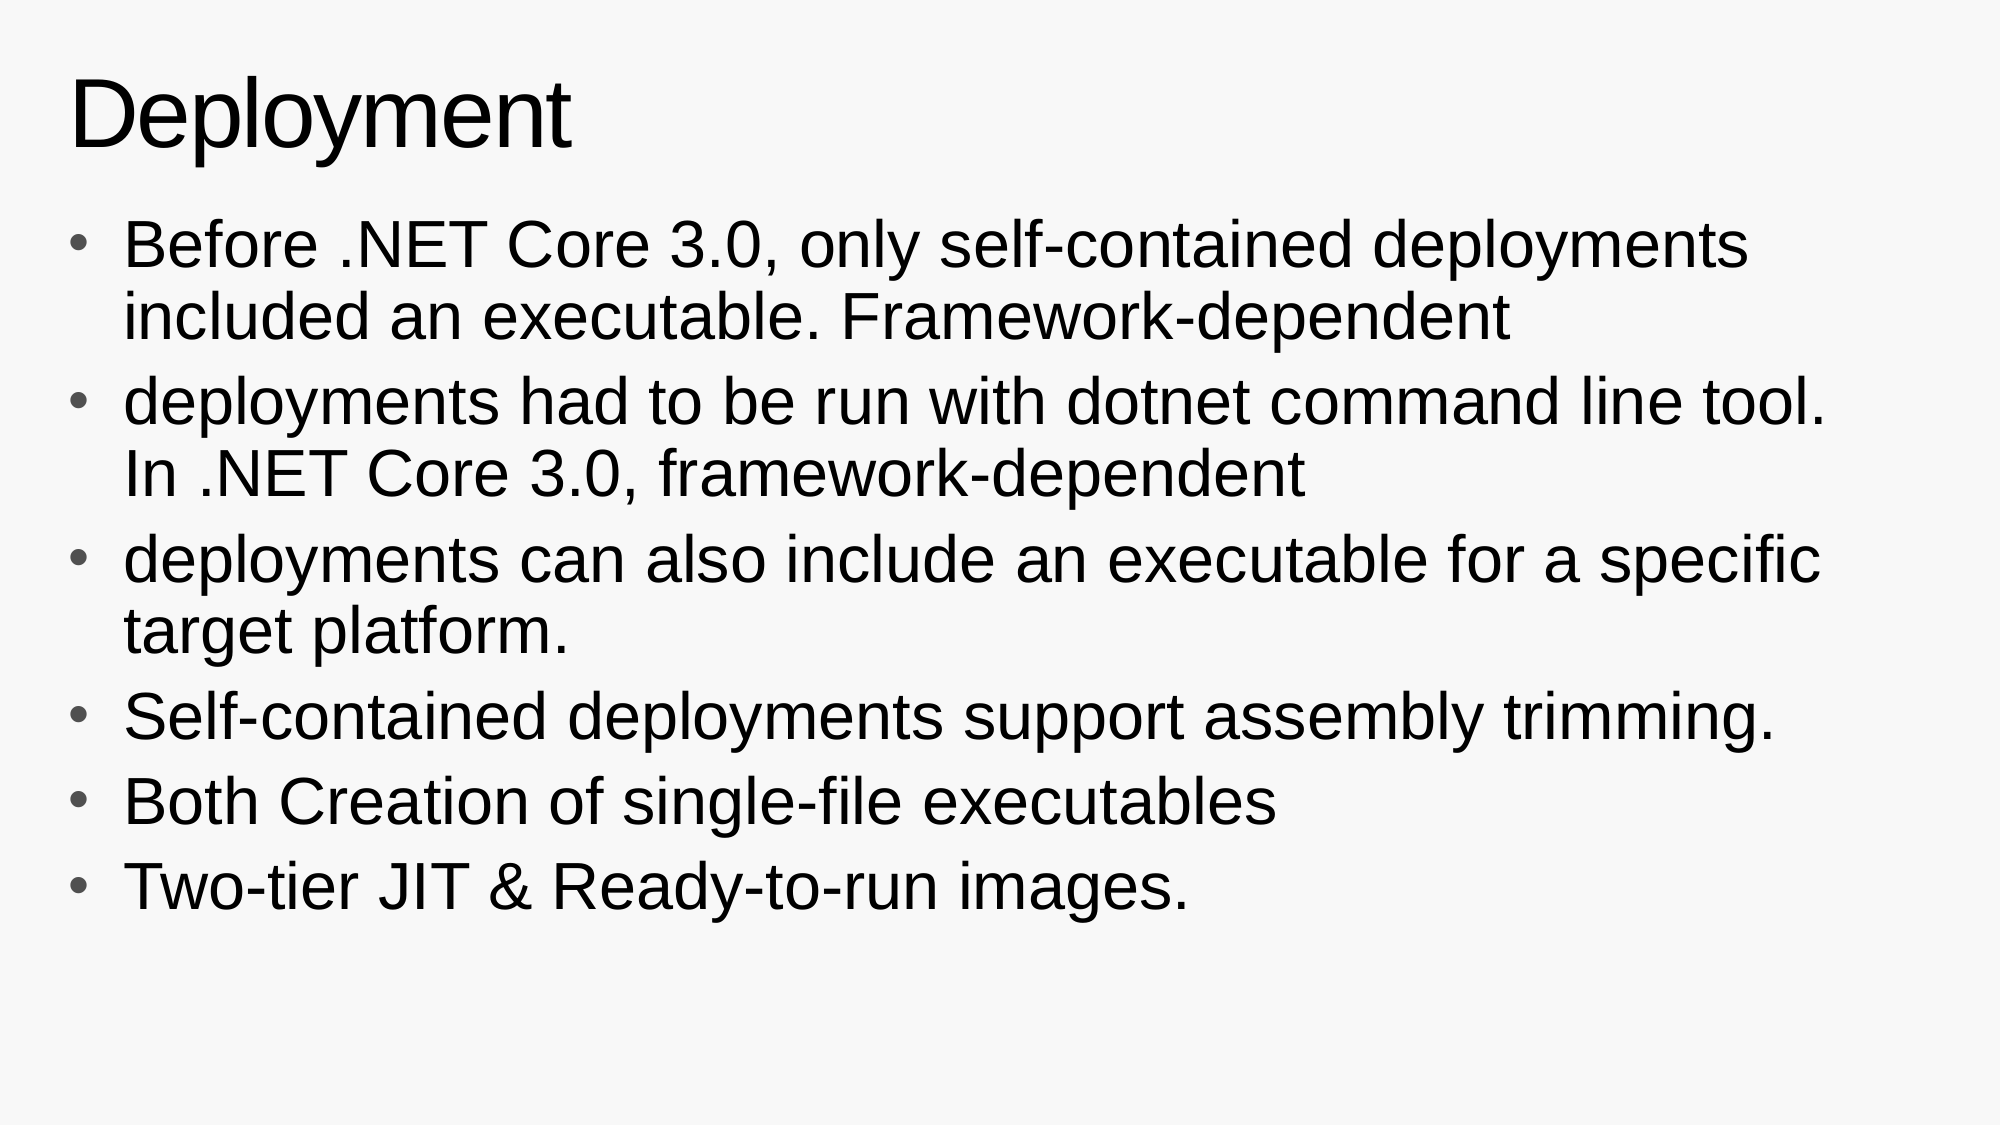

# Deployment
Before .NET Core 3.0, only self-contained deployments included an executable. Framework-dependent
deployments had to be run with dotnet command line tool. In .NET Core 3.0, framework-dependent
deployments can also include an executable for a specific target platform.
Self-contained deployments support assembly trimming.
Both Creation of single-file executables
Two-tier JIT & Ready-to-run images.